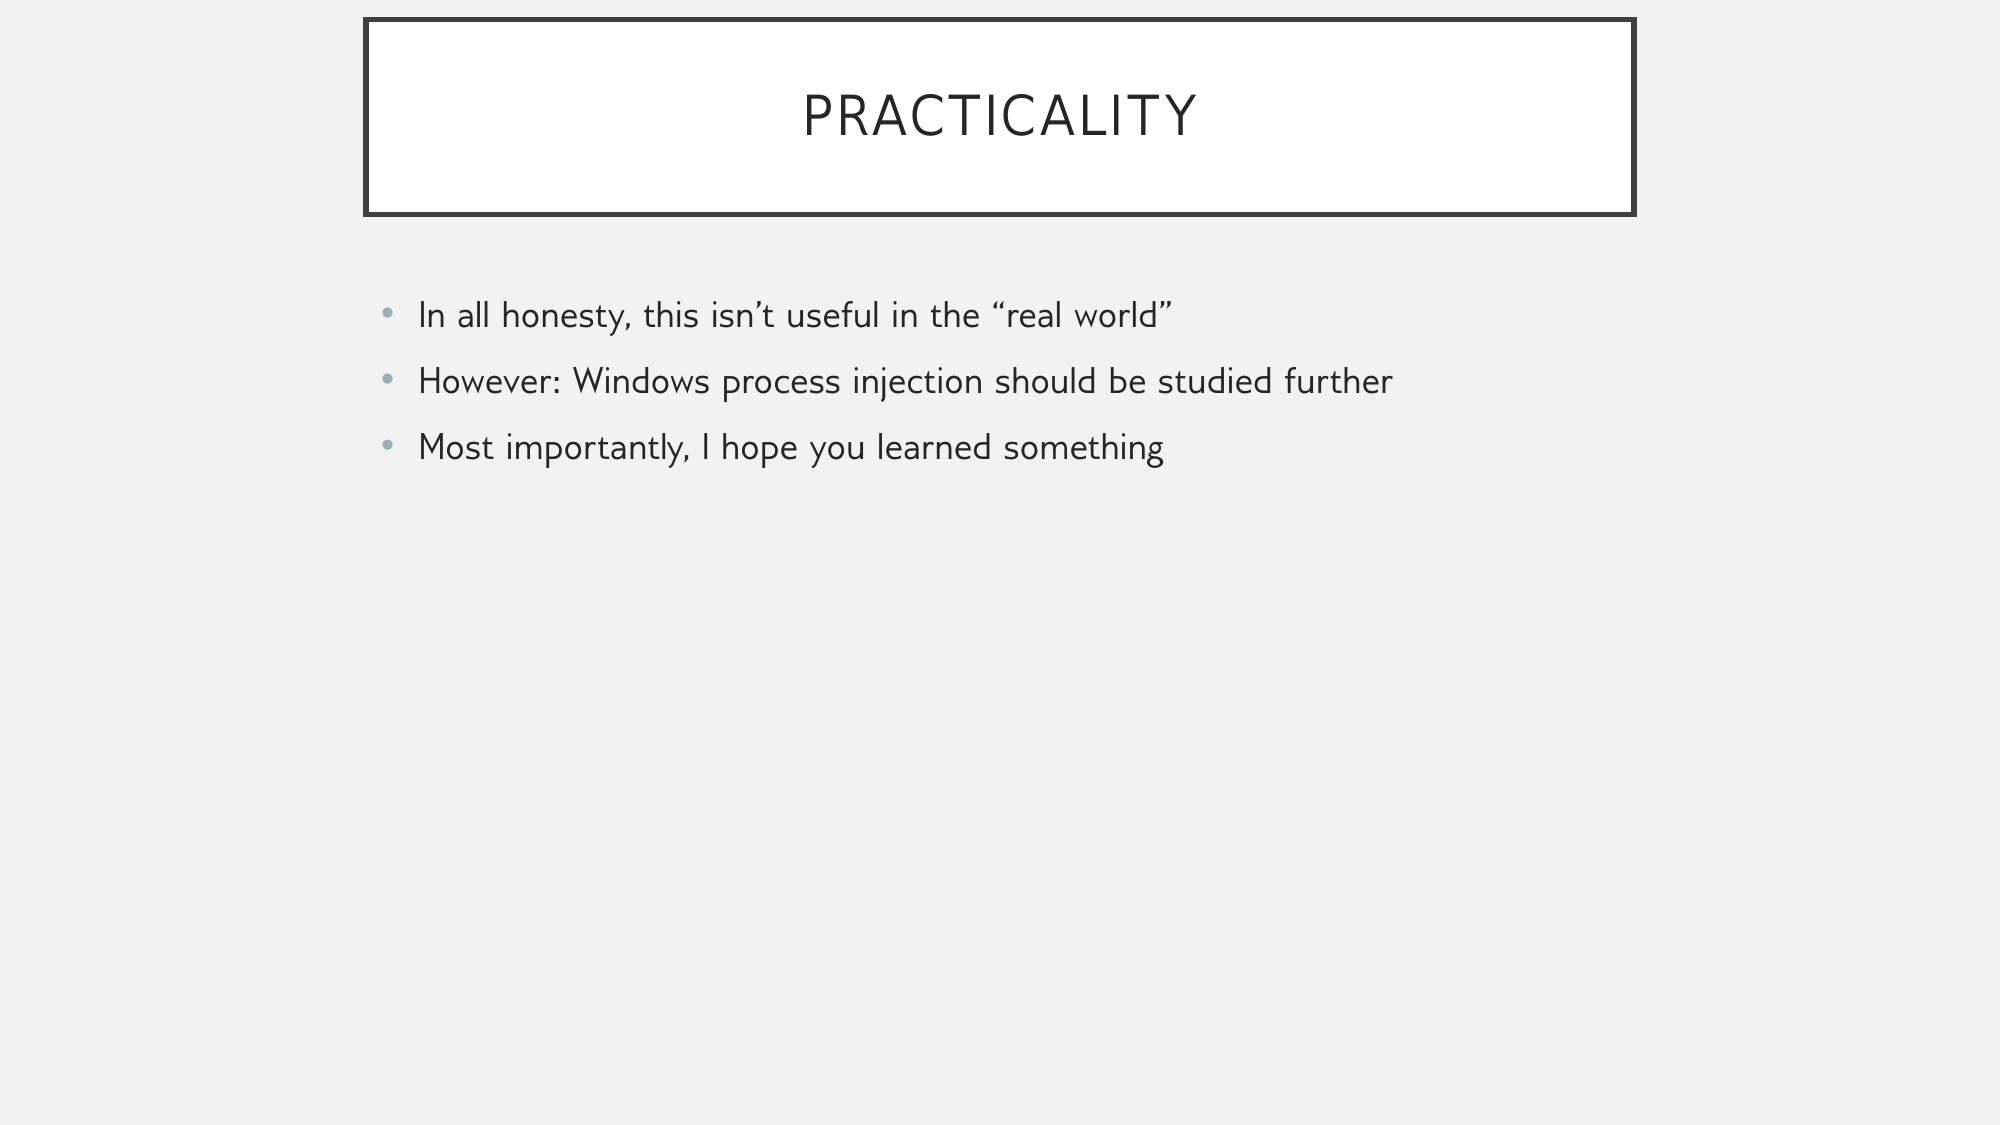

# practicality
In all honesty, this isn’t useful in the “real world”
However: Windows process injection should be studied further
Most importantly, I hope you learned something